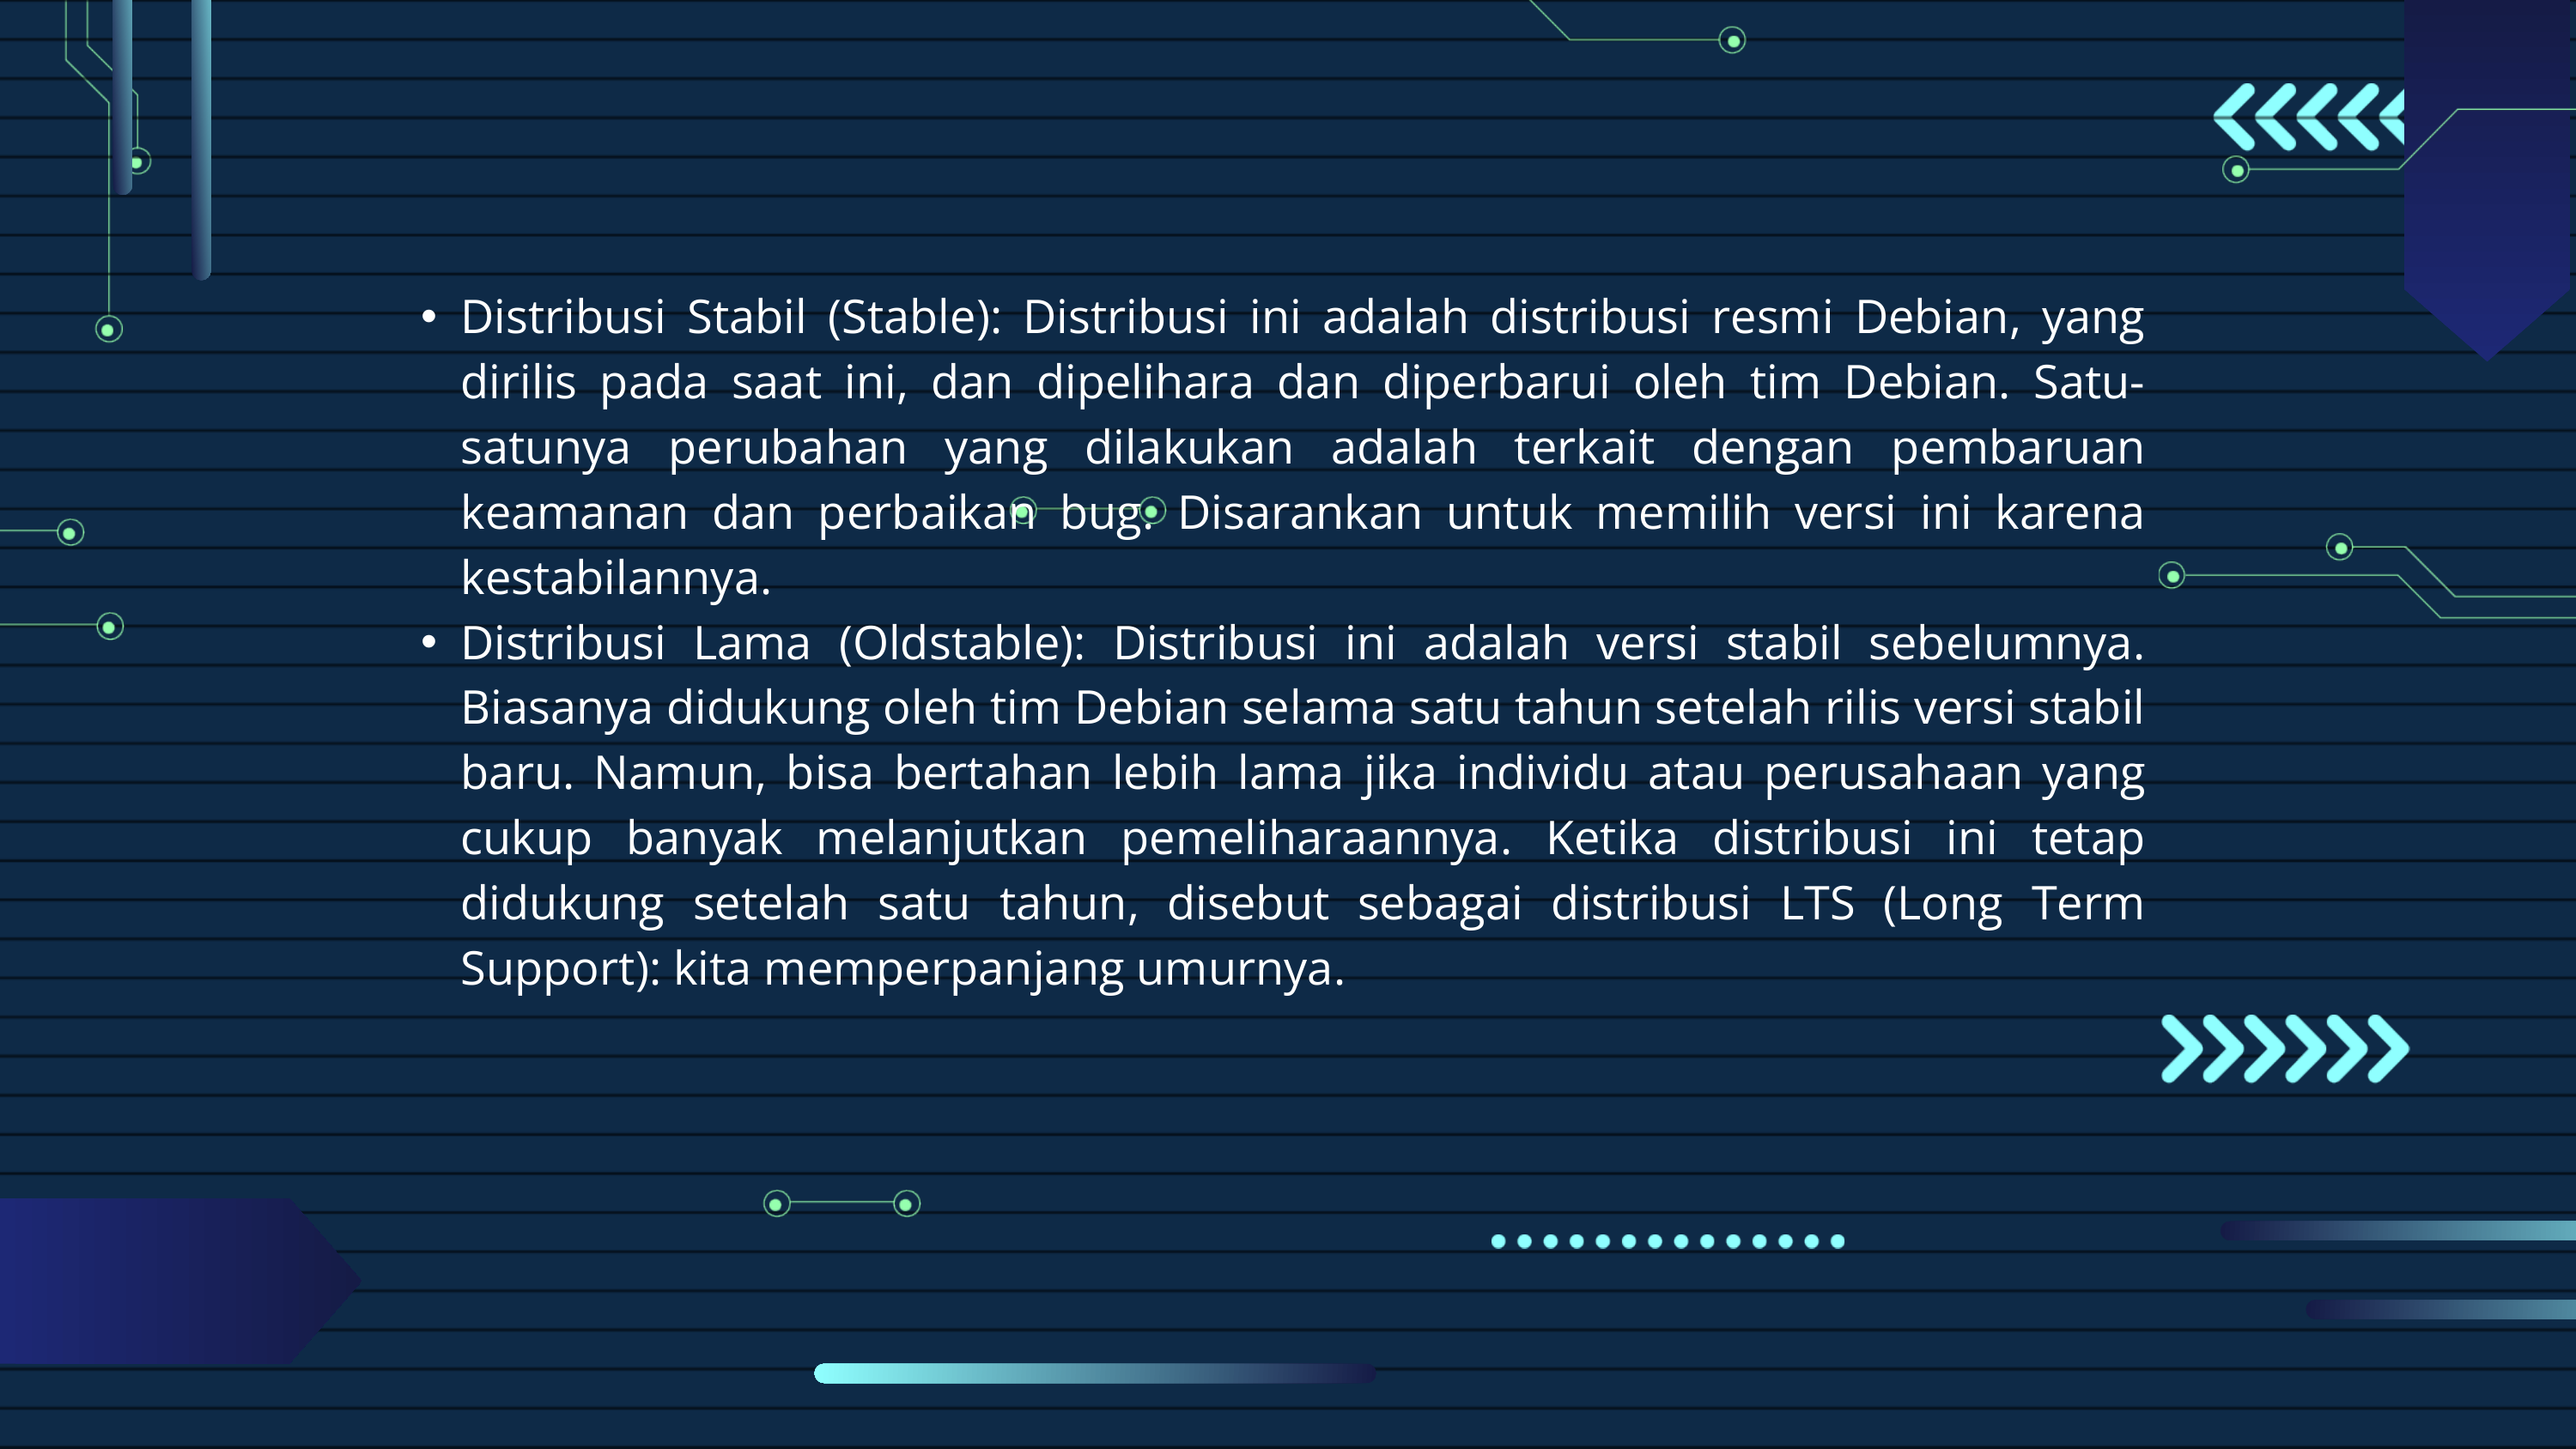

Distribusi Stabil (Stable): Distribusi ini adalah distribusi resmi Debian, yang dirilis pada saat ini, dan dipelihara dan diperbarui oleh tim Debian. Satu-satunya perubahan yang dilakukan adalah terkait dengan pembaruan keamanan dan perbaikan bug. Disarankan untuk memilih versi ini karena kestabilannya.
Distribusi Lama (Oldstable): Distribusi ini adalah versi stabil sebelumnya. Biasanya didukung oleh tim Debian selama satu tahun setelah rilis versi stabil baru. Namun, bisa bertahan lebih lama jika individu atau perusahaan yang cukup banyak melanjutkan pemeliharaannya. Ketika distribusi ini tetap didukung setelah satu tahun, disebut sebagai distribusi LTS (Long Term Support): kita memperpanjang umurnya.